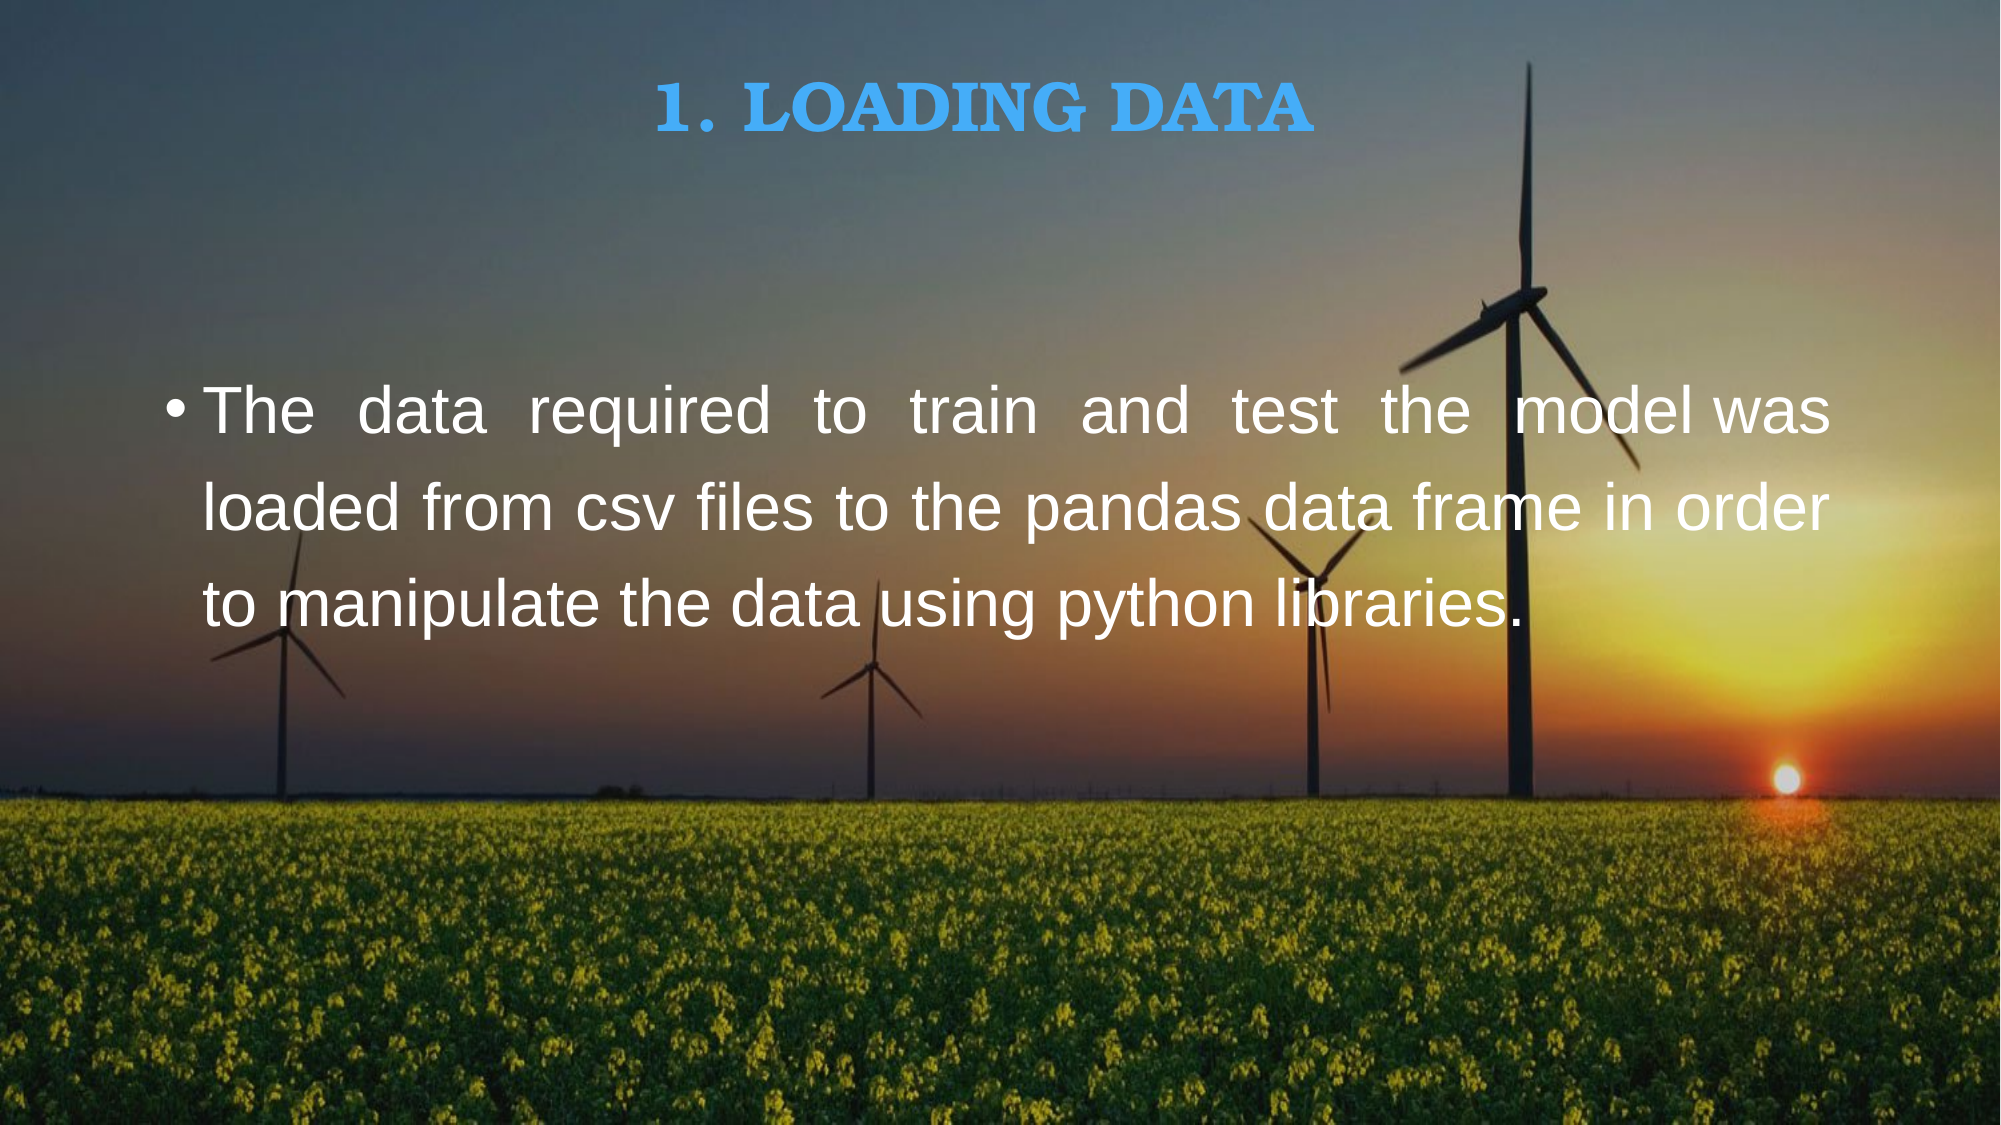

# 1. LOADING DATA
The data required to train and test the model was loaded from csv files to the pandas data frame in order to manipulate the data using python libraries.